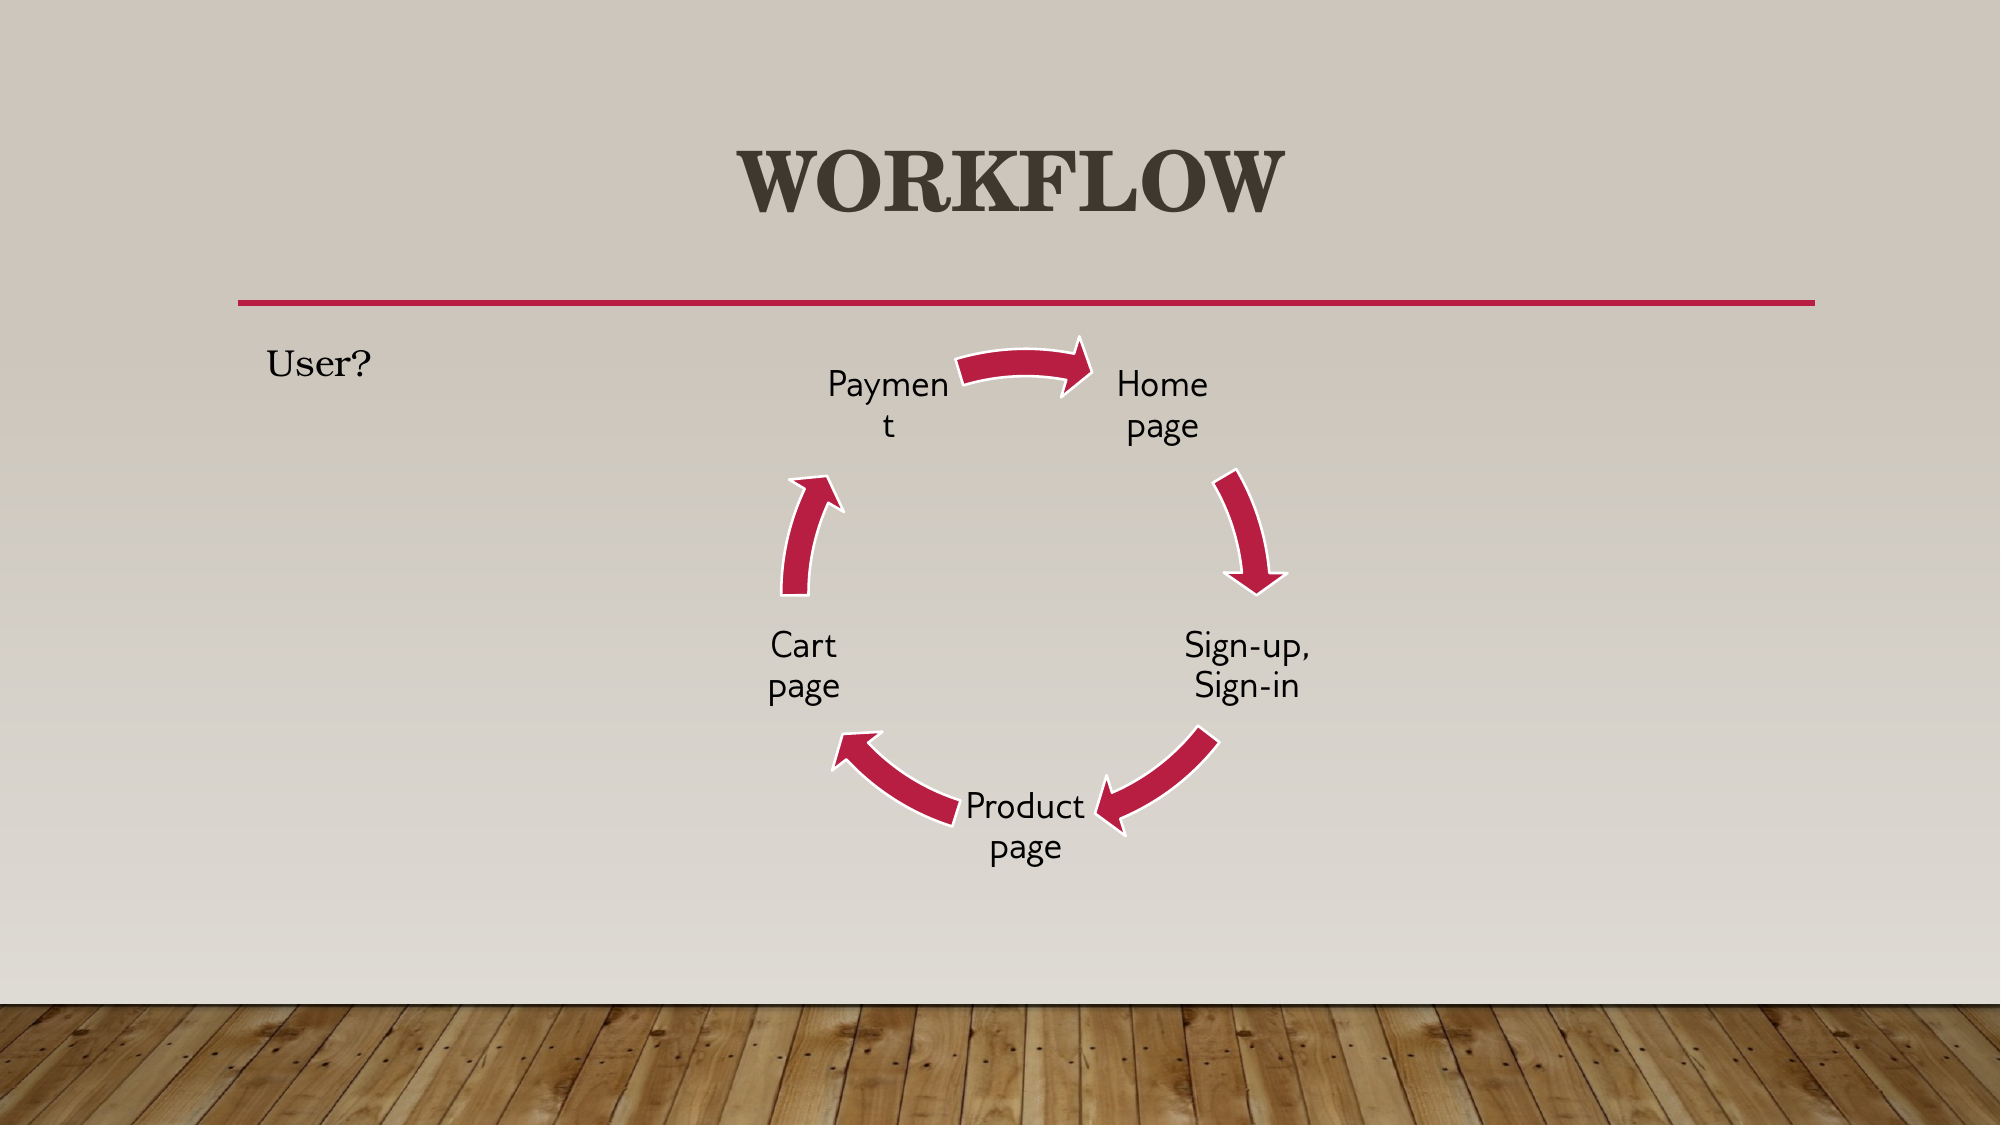

# Workflow
Home page
Sign-up, Sign-in
Product page
Cart page
Payment
User?